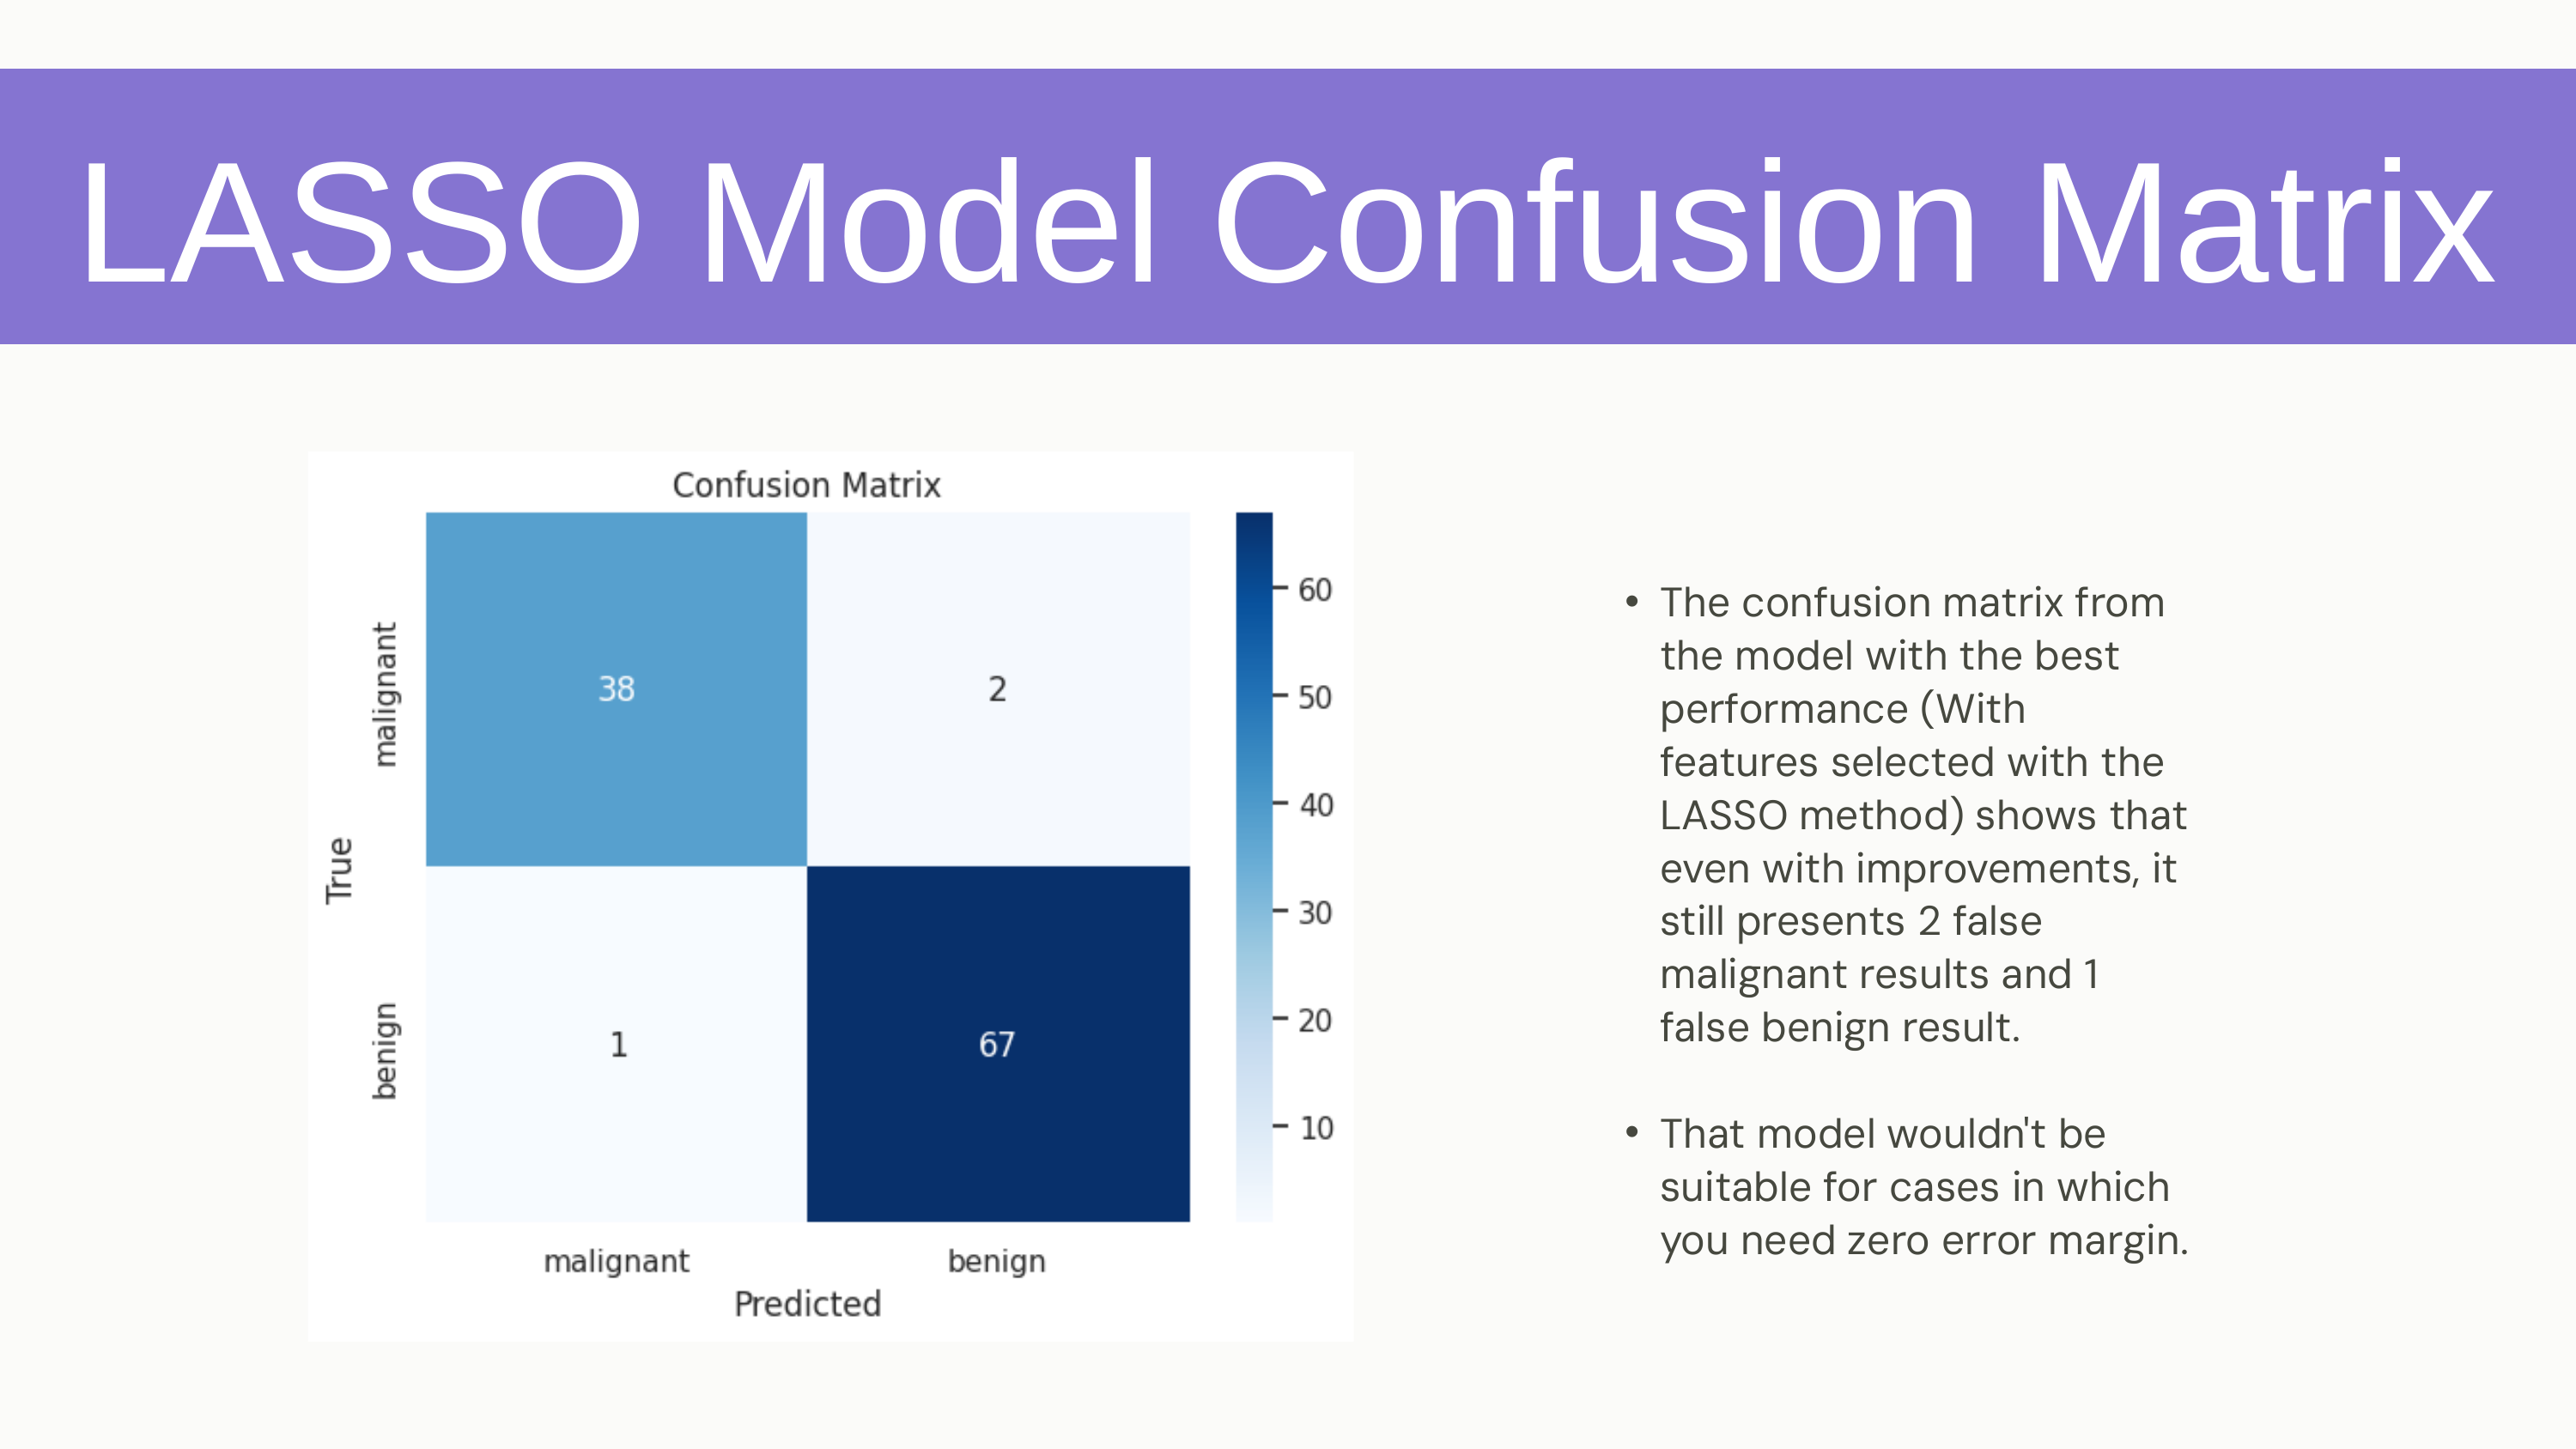

LASSO Model Confusion Matrix

The confusion matrix from the model with the best performance (With features selected with the LASSO method) shows that even with improvements, it still presents 2 false malignant results and 1 false benign result.

That model wouldn't be suitable for cases in which you need zero error margin.